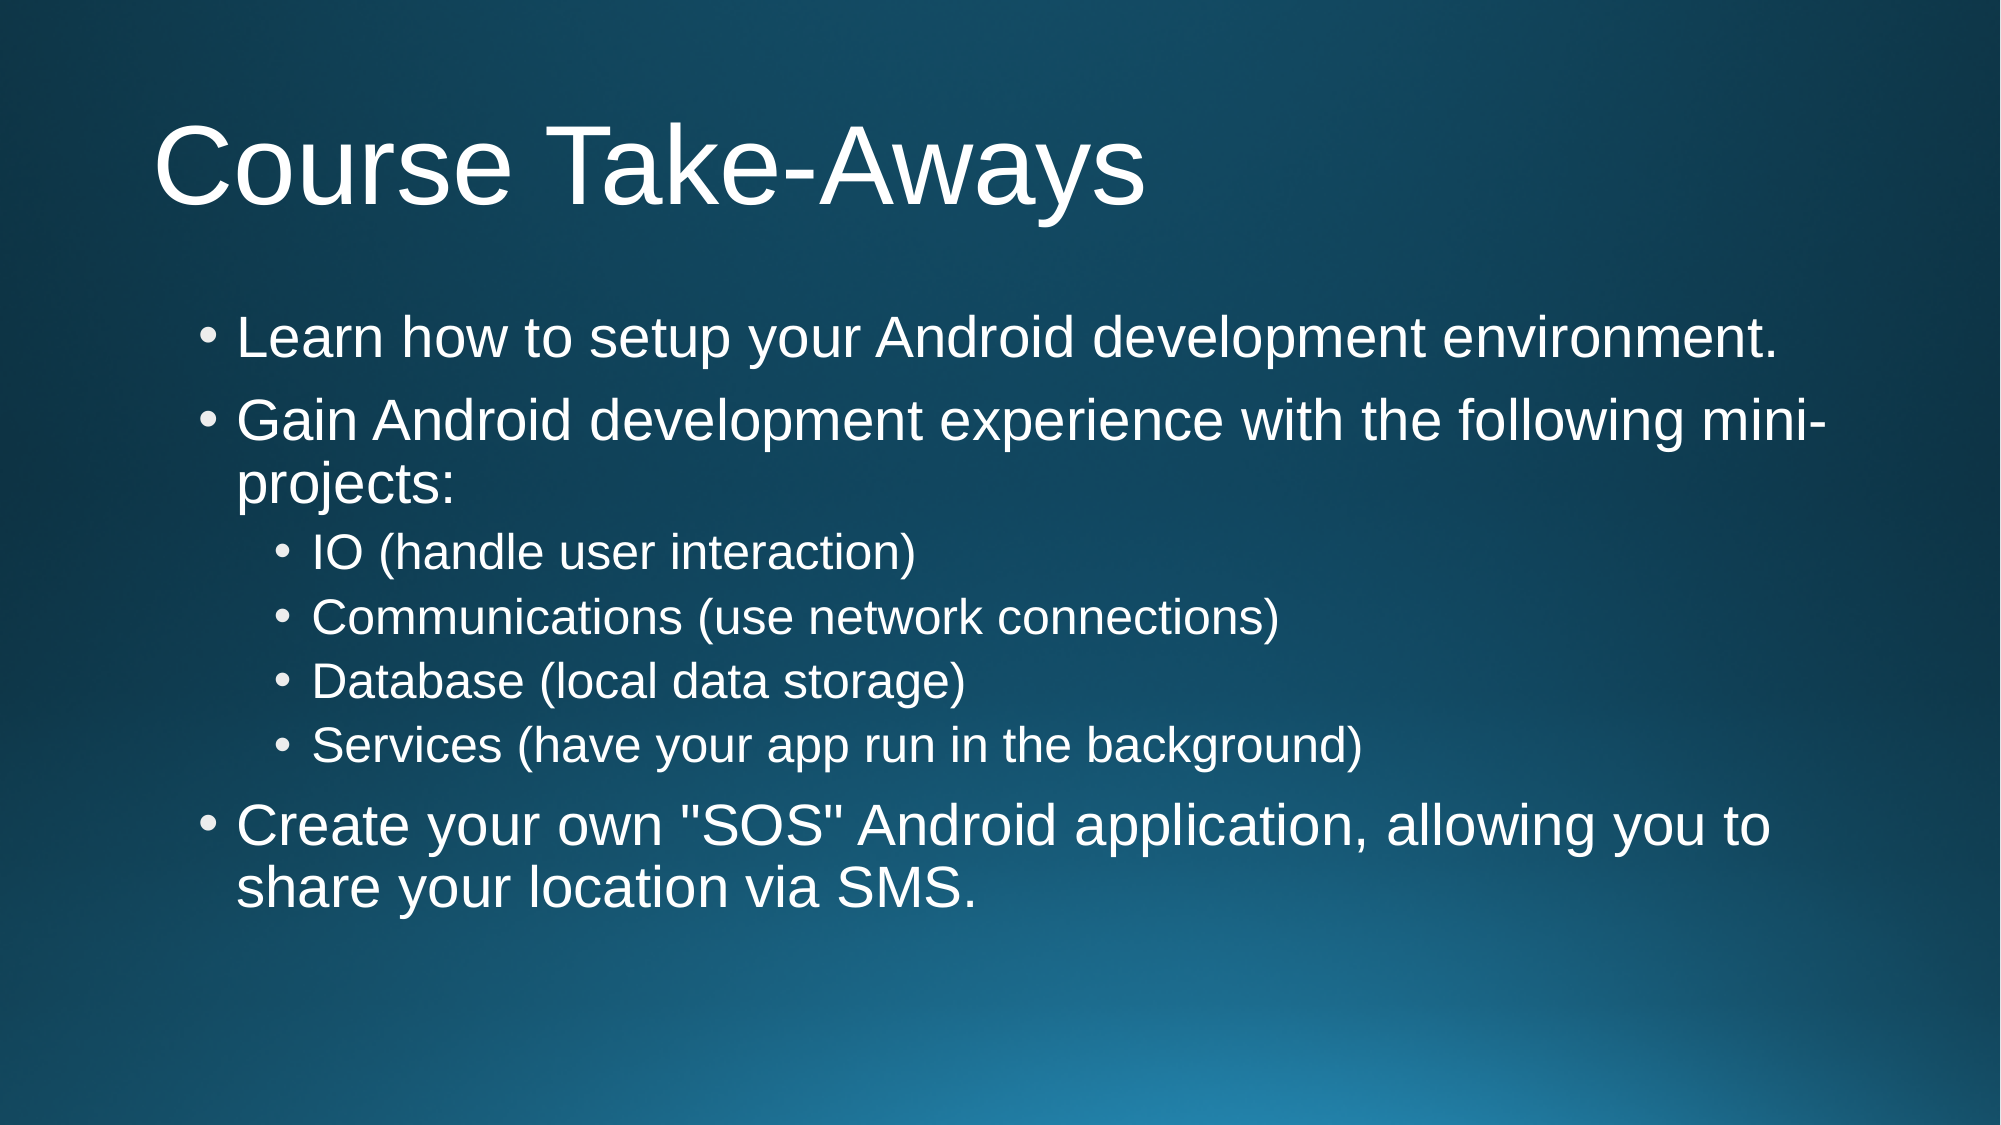

# Course Take-Aways
Learn how to setup your Android development environment.
Gain Android development experience with the following mini-projects:
IO (handle user interaction)
Communications (use network connections)
Database (local data storage)
Services (have your app run in the background)
Create your own "SOS" Android application, allowing you to share your location via SMS.